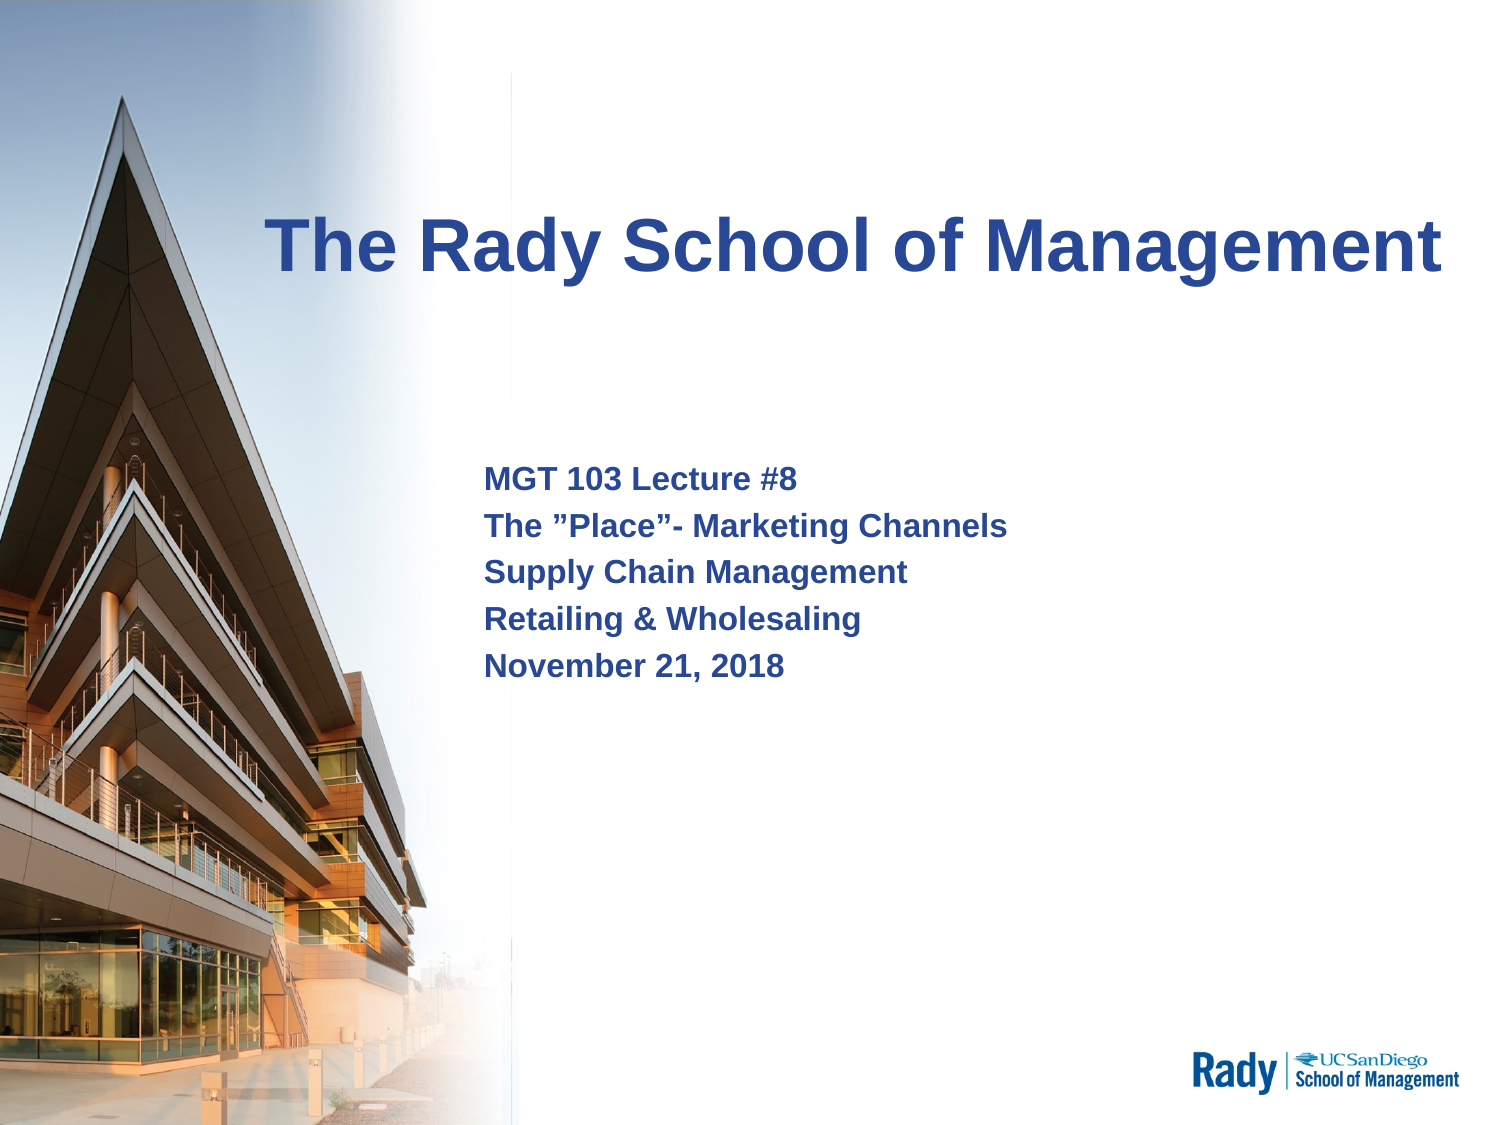

# The Rady School of Management
MGT 103 Lecture #8
The ”Place”- Marketing Channels
Supply Chain Management
Retailing & Wholesaling
November 21, 2018